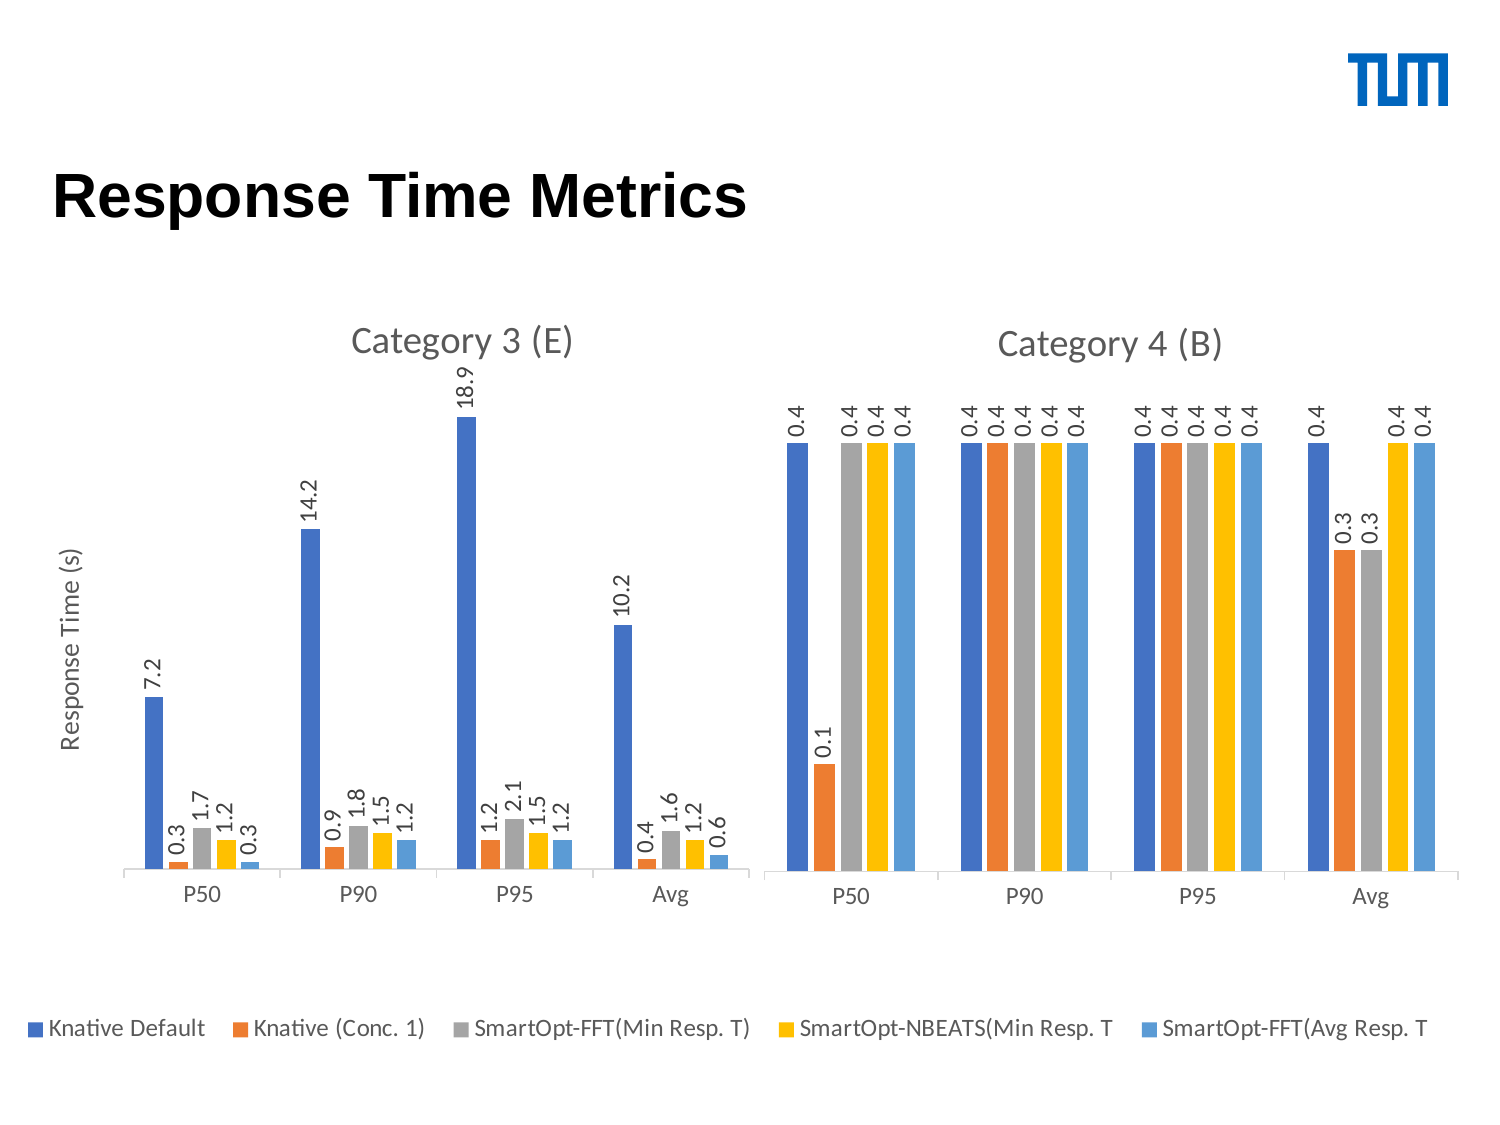

# Response Time Metrics

### Chart: Category 4 (B)

| Category | Knative Default Knative (Conc. 1) SmartOpt-FFT(Min Resp. T) SmartOpt-NBEATS(Min Resp. T SmartOpt-FFT(Avg Resp. T | Knative (Conc. 1) | SmartOpt-FFT(Min Resp. T) | SmartOpt-NBEATS(Min Resp. T | SmartOpt-FFT(Avg Resp. T |
|---|---|---|---|---|---|
| P50 | 0.4 | 0.1 | 0.4 | 0.4 | 0.4 |
| P90 | 0.4 | 0.4 | 0.4 | 0.4 | 0.4 |
| P95 | 0.4 | 0.4 | 0.4 | 0.4 | 0.4 |
| Avg | 0.4 | 0.3 | 0.3 | 0.4 | 0.4 |

### Chart: Category 3 (E)

| Category | Knative Default | Knative (Conc. 1) | SmartOpt-FFT(Min Resp. T) | SmartOpt-NBEATS(Min Resp. T | SmartOpt-FFT(Avg Resp. T |
|---|---|---|---|---|---|
| P50 | 7.2 | 0.3 | 1.7 | 1.2 | 0.3 |
| P90 | 14.2 | 0.9 | 1.8 | 1.5 | 1.2 |
| P95 | 18.9 | 1.2 | 2.1 | 1.5 | 1.2 |
| Avg | 10.2 | 0.4 | 1.6 | 1.2 | 0.6 |